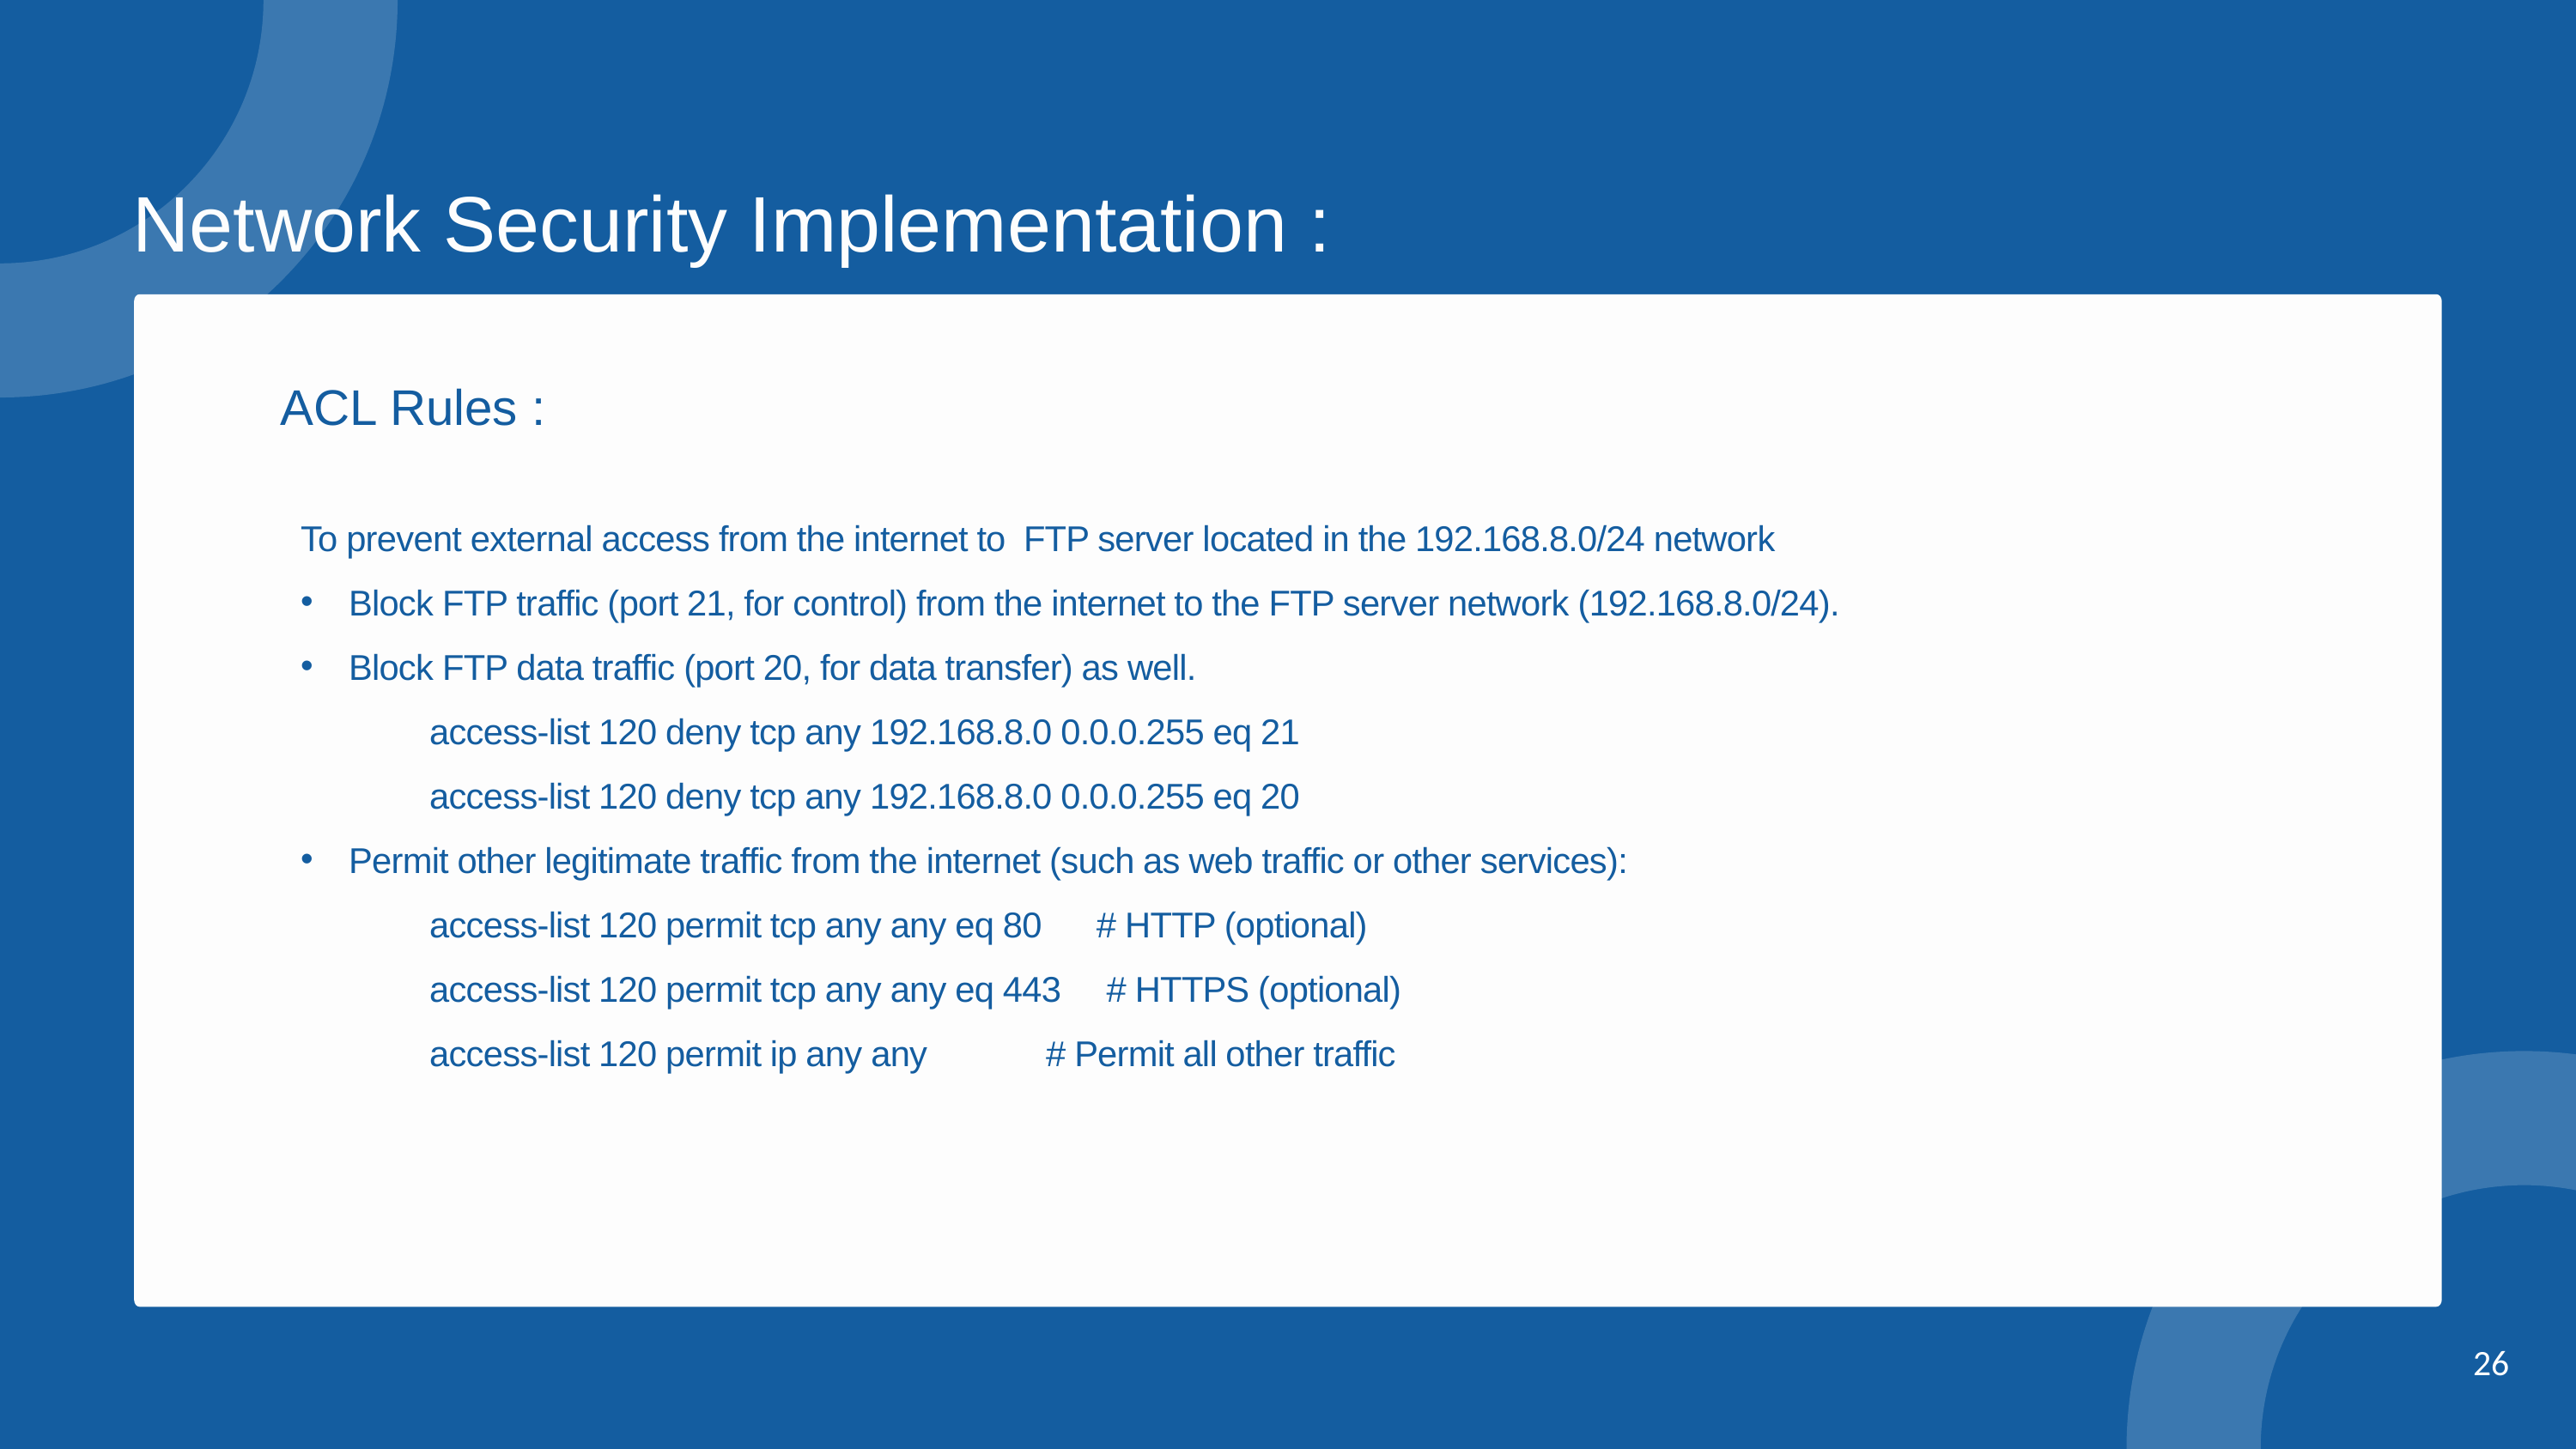

Network Security Implementation :

ACL Rules :
To prevent external access from the internet to  FTP server located in the 192.168.8.0/24 network
Block FTP traffic (port 21, for control) from the internet to the FTP server network (192.168.8.0/24).
Block FTP data traffic (port 20, for data transfer) as well.
	access-list 120 deny tcp any 192.168.8.0 0.0.0.255 eq 21
	access-list 120 deny tcp any 192.168.8.0 0.0.0.255 eq 20
Permit other legitimate traffic from the internet (such as web traffic or other services):
	access-list 120 permit tcp any any eq 80      # HTTP (optional)
	access-list 120 permit tcp any any eq 443     # HTTPS (optional)
	access-list 120 permit ip any any             # Permit all other traffic

26